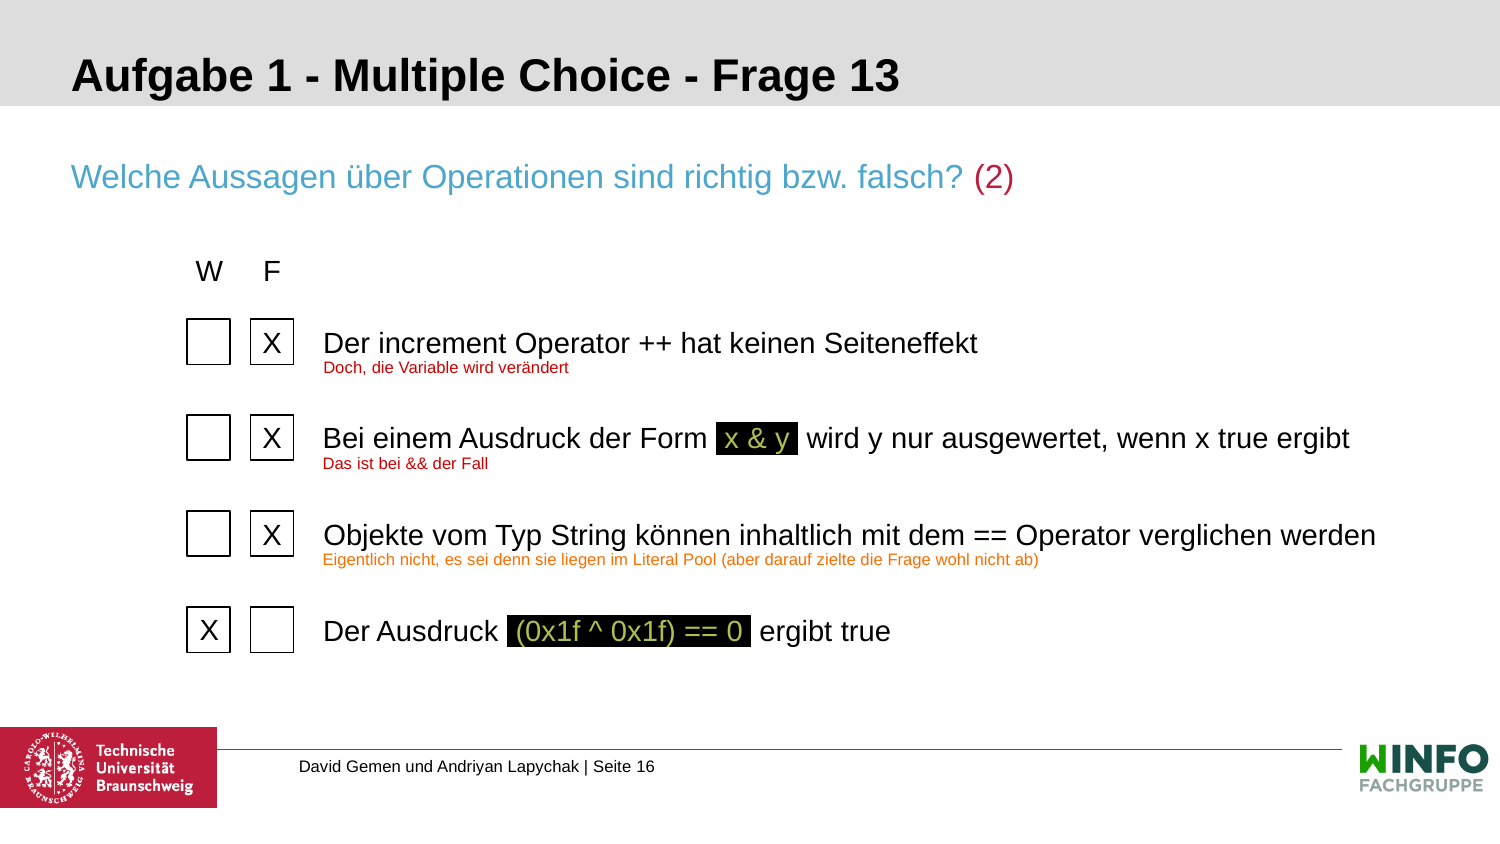

# Aufgabe 1 - Multiple Choice - Frage 13
Welche Aussagen über Operationen sind richtig bzw. falsch? (2)
W
F
X
Der increment Operator ++ hat keinen Seiteneffekt

Doch, die Variable wird verändert
X
Bei einem Ausdruck der Form  x & y  wird y nur ausgewertet, wenn x true ergibt

Das ist bei && der Fall
X
Objekte vom Typ String können inhaltlich mit dem == Operator verglichen werden

Eigentlich nicht, es sei denn sie liegen im Literal Pool (aber darauf zielte die Frage wohl nicht ab)
X
Der Ausdruck  (0x1f ^ 0x1f) == 0  ergibt true